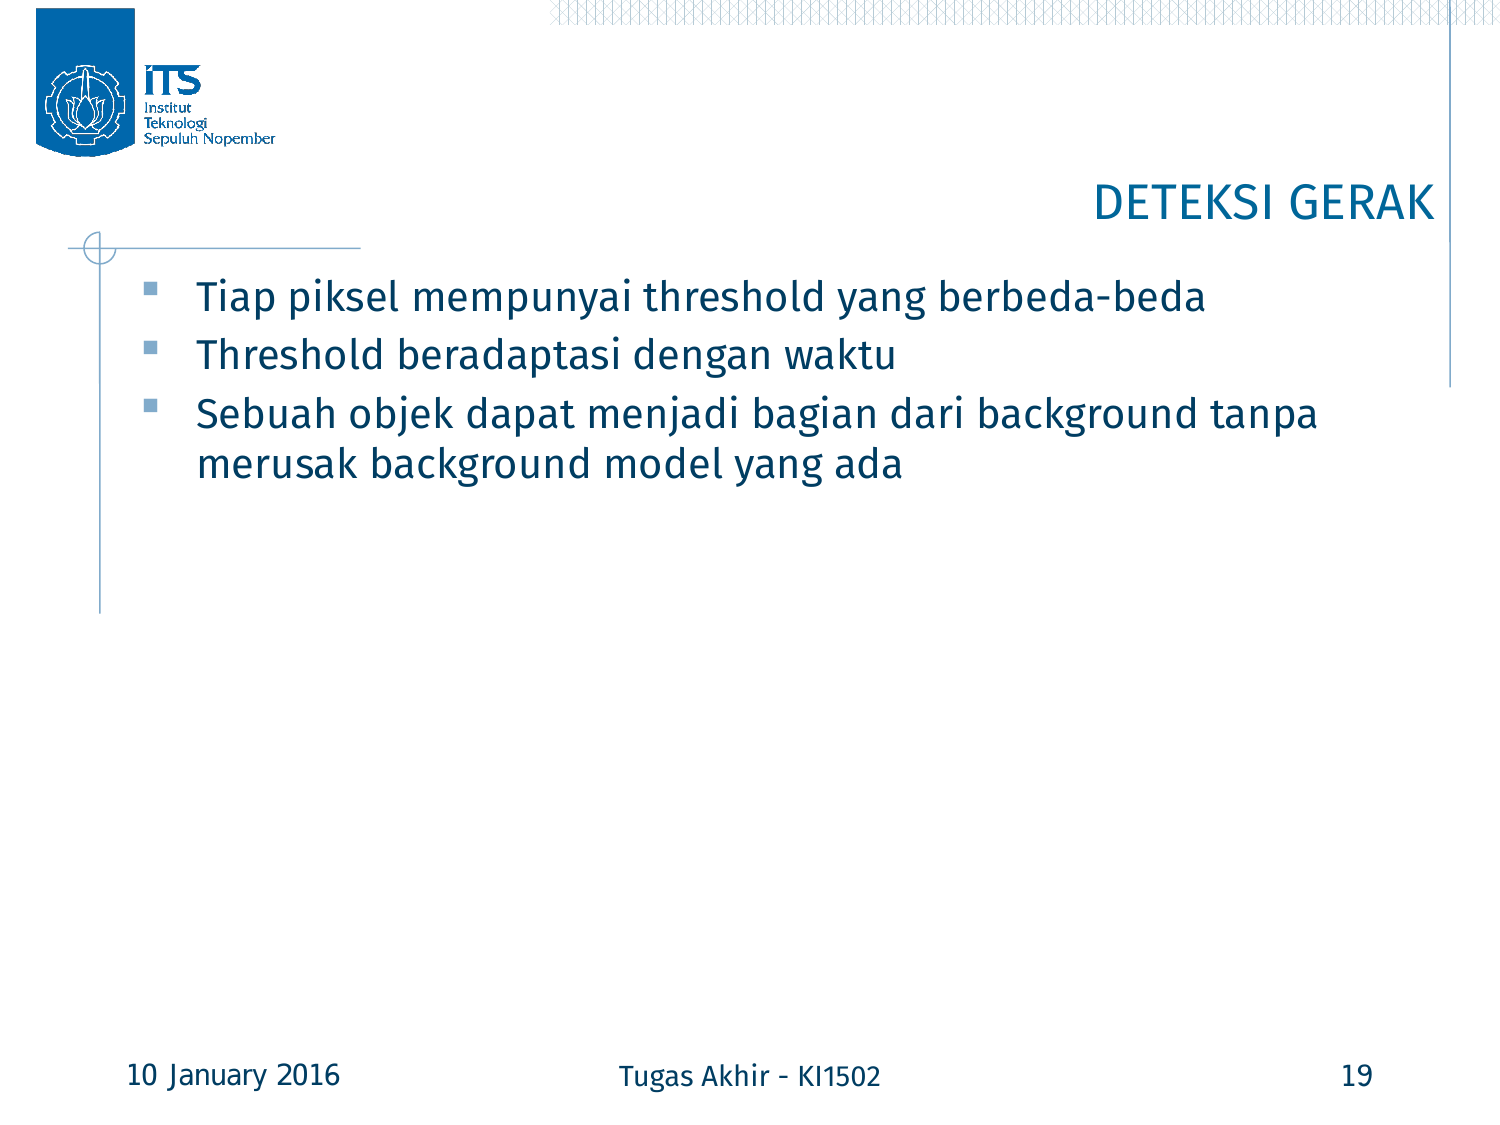

# DETEKSI GERAK
Tiap piksel mempunyai threshold yang berbeda-beda
Threshold beradaptasi dengan waktu
Sebuah objek dapat menjadi bagian dari background tanpa merusak background model yang ada

10 January 2016
Tugas Akhir - KI1502
19